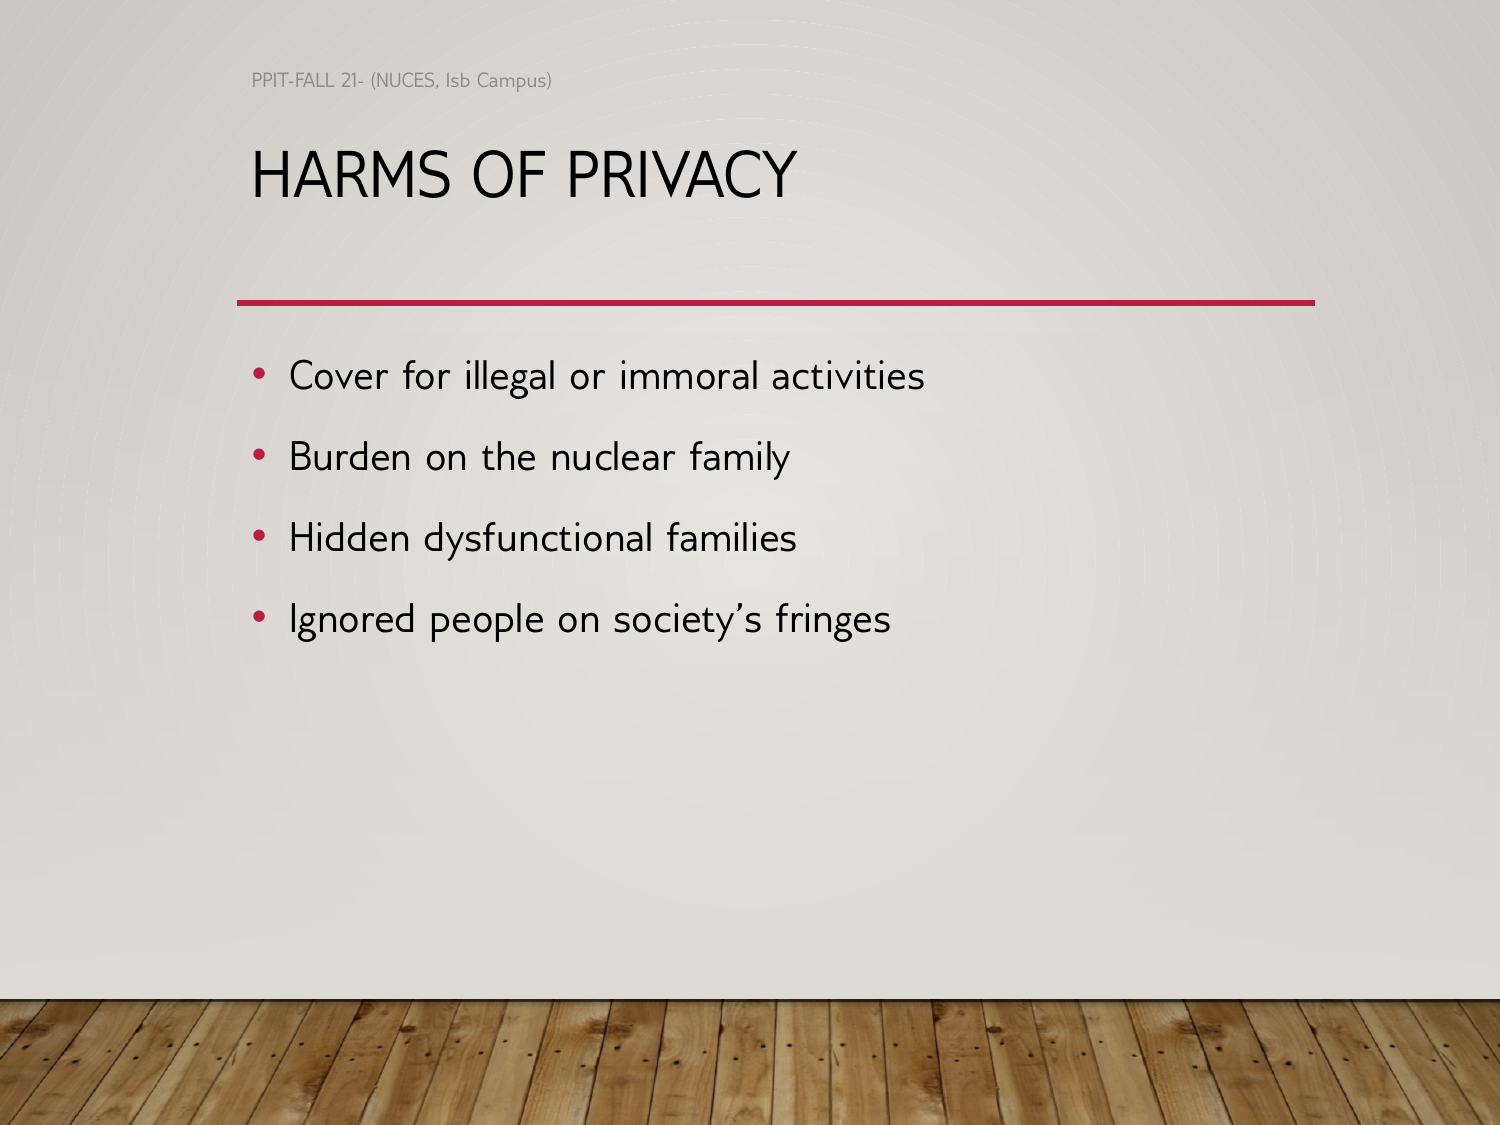

PPIT-FALL 21- (NUCES, Isb Campus)
# Harms of Privacy
Cover for illegal or immoral activities
Burden on the nuclear family
Hidden dysfunctional families
Ignored people on society’s fringes